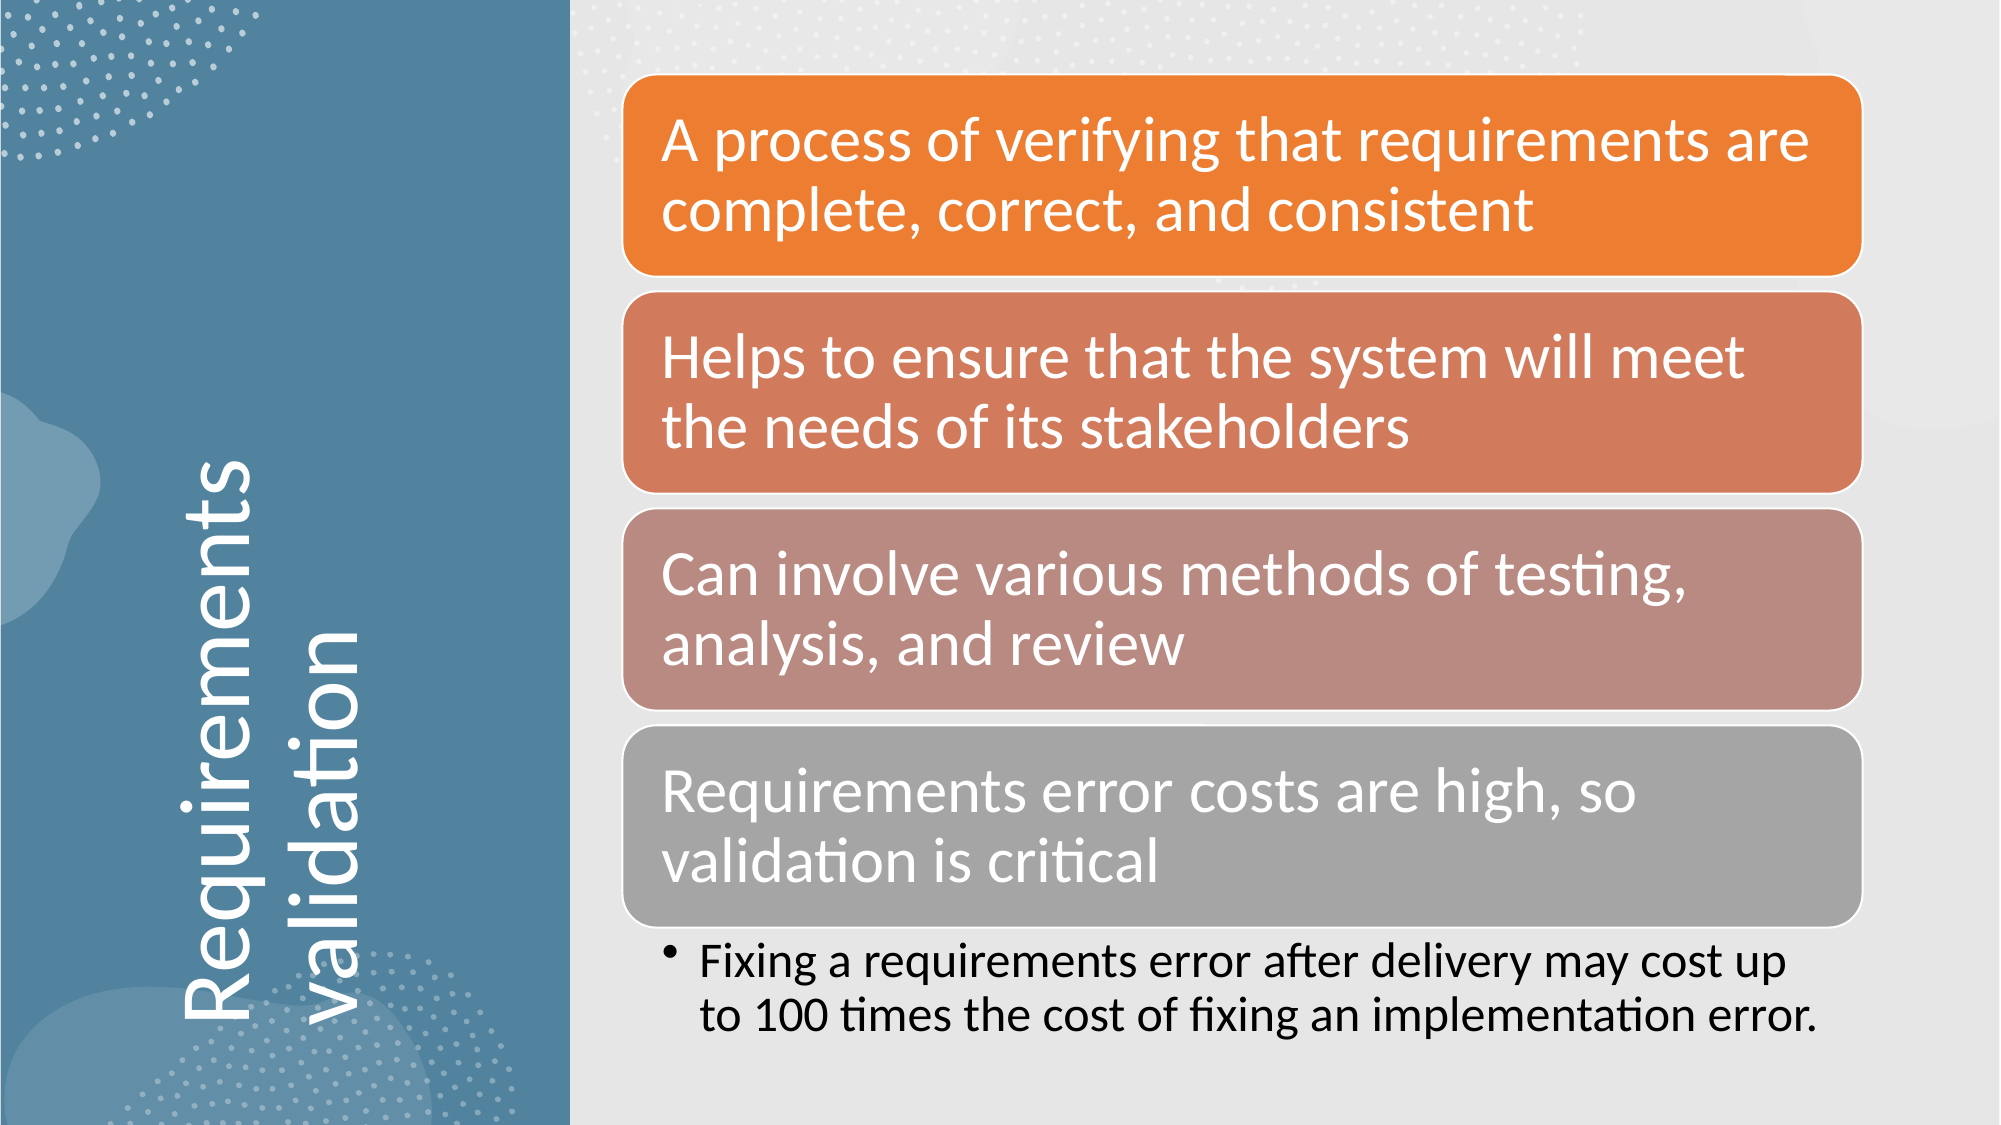

A process of verifying that requirements are complete, correct, and consistent
Helps to ensure that the system will meet the needs of its stakeholders
Can involve various methods of testing, analysis, and review
Requirements error costs are high, so validation is critical
Fixing a requirements error after delivery may cost up to 100 times the cost of fixing an implementation error.
# Requirements validation